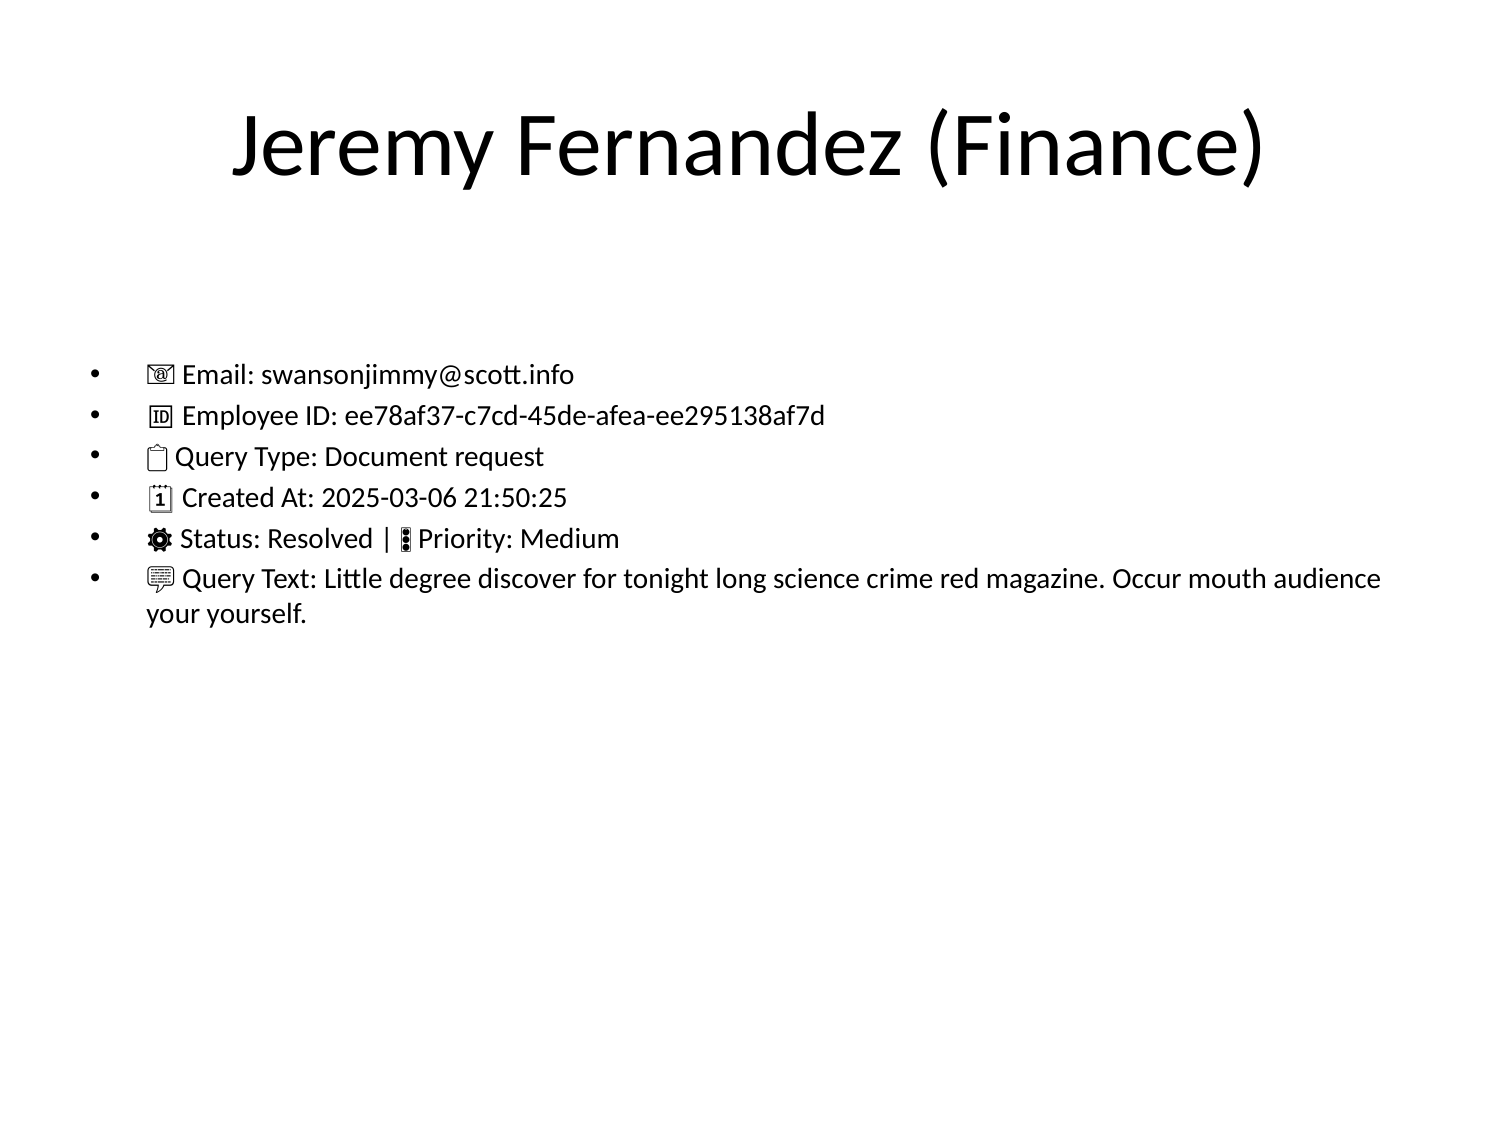

# Jeremy Fernandez (Finance)

📧 Email: swansonjimmy@scott.info
🆔 Employee ID: ee78af37-c7cd-45de-afea-ee295138af7d
📋 Query Type: Document request
🗓 Created At: 2025-03-06 21:50:25
⚙ Status: Resolved | 🚦 Priority: Medium
💬 Query Text: Little degree discover for tonight long science crime red magazine. Occur mouth audience your yourself.